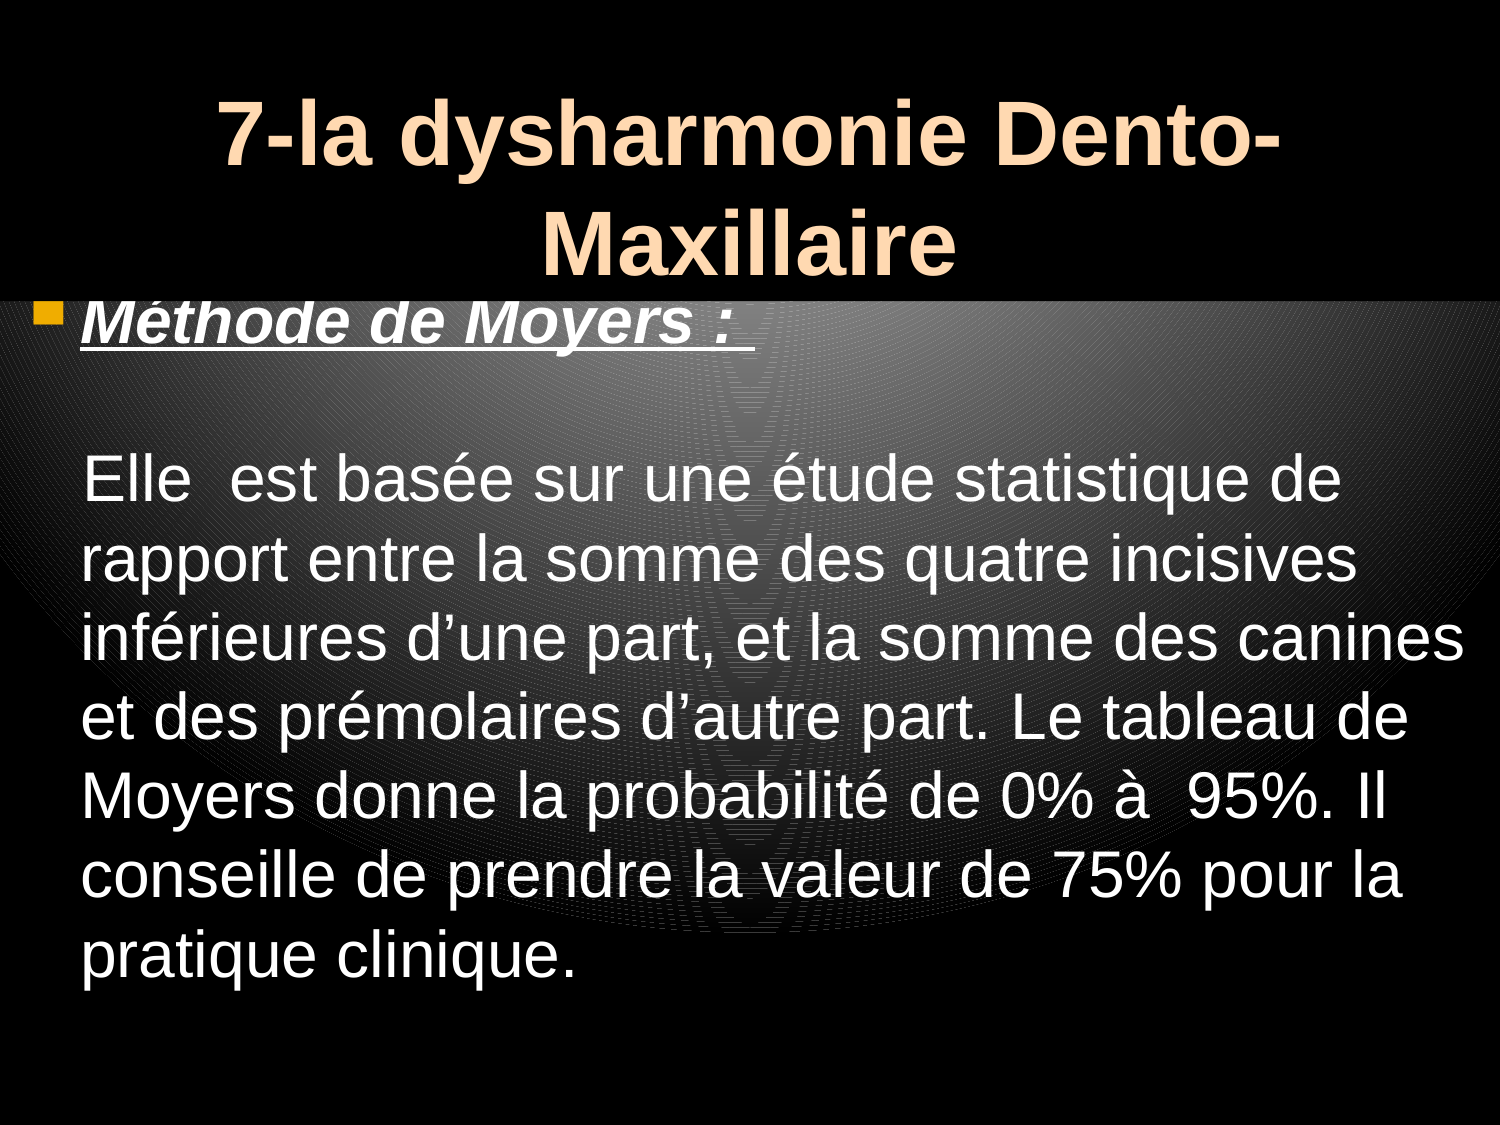

7-la dysharmonie Dento-Maxillaire
Méthode de Moyers :

   Elle  est basée sur une étude statistique de rapport entre la somme des quatre incisives inférieures d’une part, et la somme des canines et des prémolaires d’autre part. Le tableau de Moyers donne la probabilité de 0% à  95%. Il conseille de prendre la valeur de 75% pour la pratique clinique.